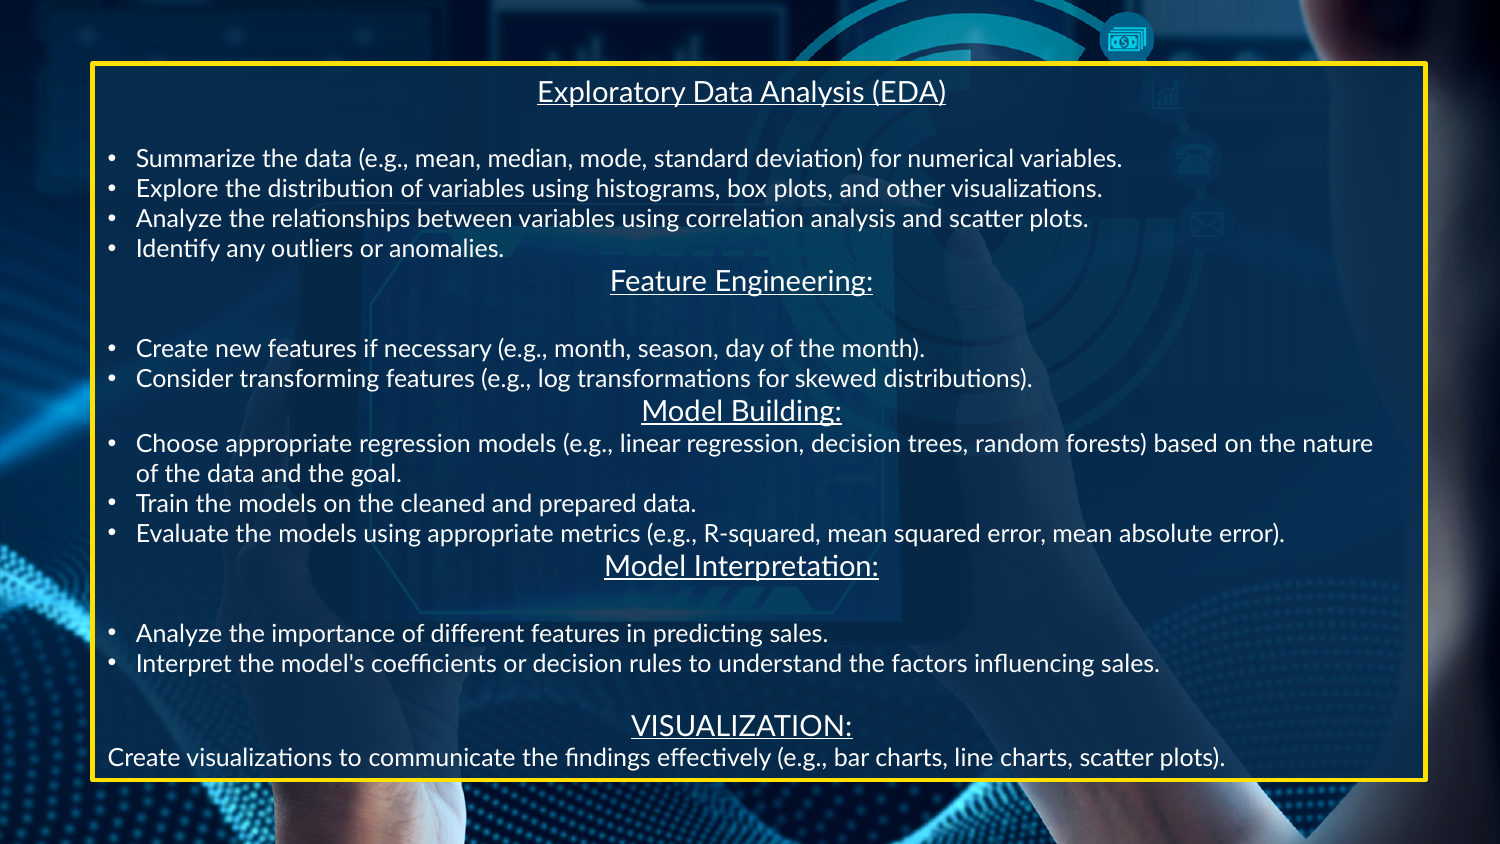

Exploratory Data Analysis (EDA)

Summarize the data (e.g., mean, median, mode, standard deviation) for numerical variables.
Explore the distribution of variables using histograms, box plots, and other visualizations.
Analyze the relationships between variables using correlation analysis and scatter plots.
Identify any outliers or anomalies.
Feature Engineering:

Create new features if necessary (e.g., month, season, day of the month).
Consider transforming features (e.g., log transformations for skewed distributions).
Model Building:
Choose appropriate regression models (e.g., linear regression, decision trees, random forests) based on the nature of the data and the goal.
Train the models on the cleaned and prepared data.
Evaluate the models using appropriate metrics (e.g., R-squared, mean squared error, mean absolute error).
Model Interpretation:

Analyze the importance of different features in predicting sales.
Interpret the model's coefficients or decision rules to understand the factors influencing sales.

VISUALIZATION:
Create visualizations to communicate the findings effectively (e.g., bar charts, line charts, scatter plots).